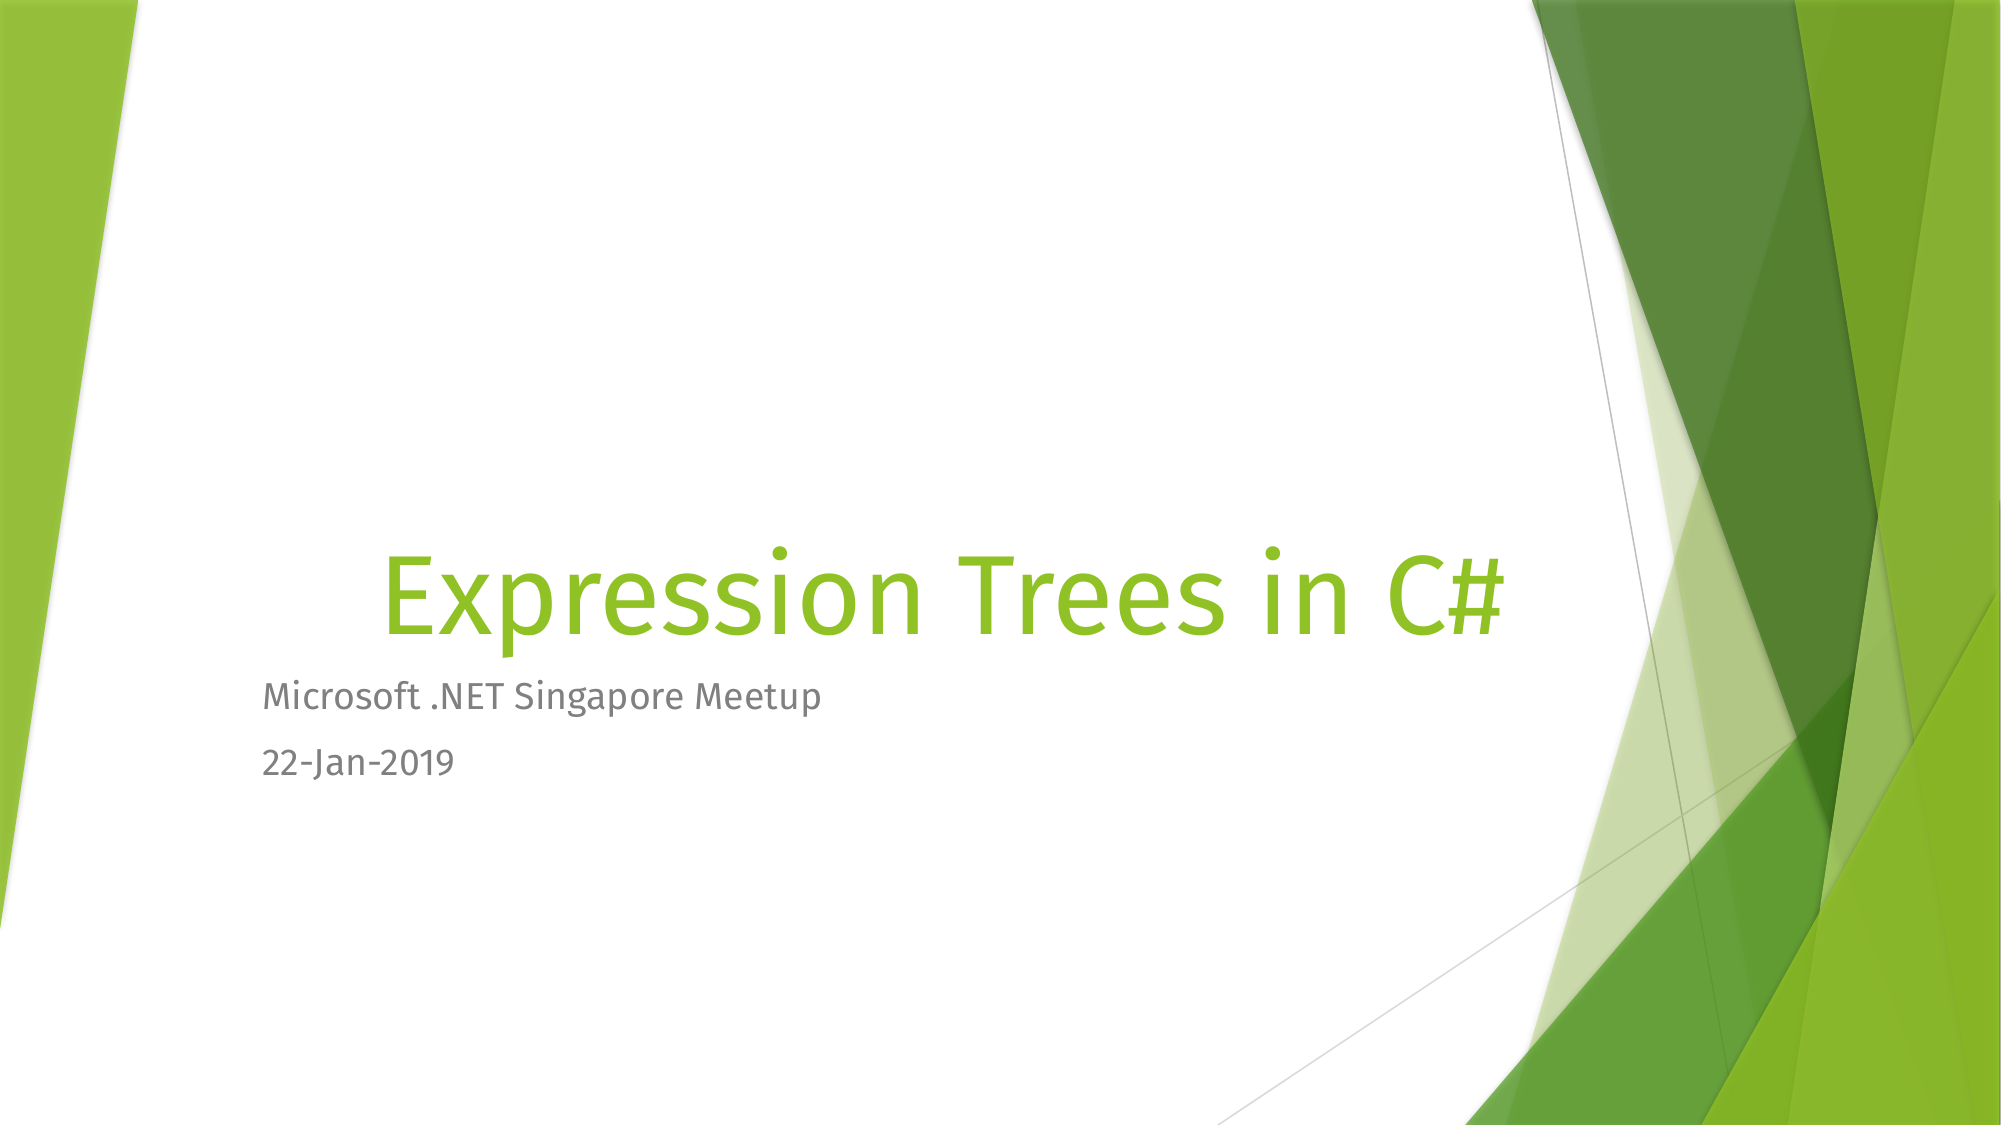

# Expression Trees in C#
Microsoft .NET Singapore Meetup
22-Jan-2019